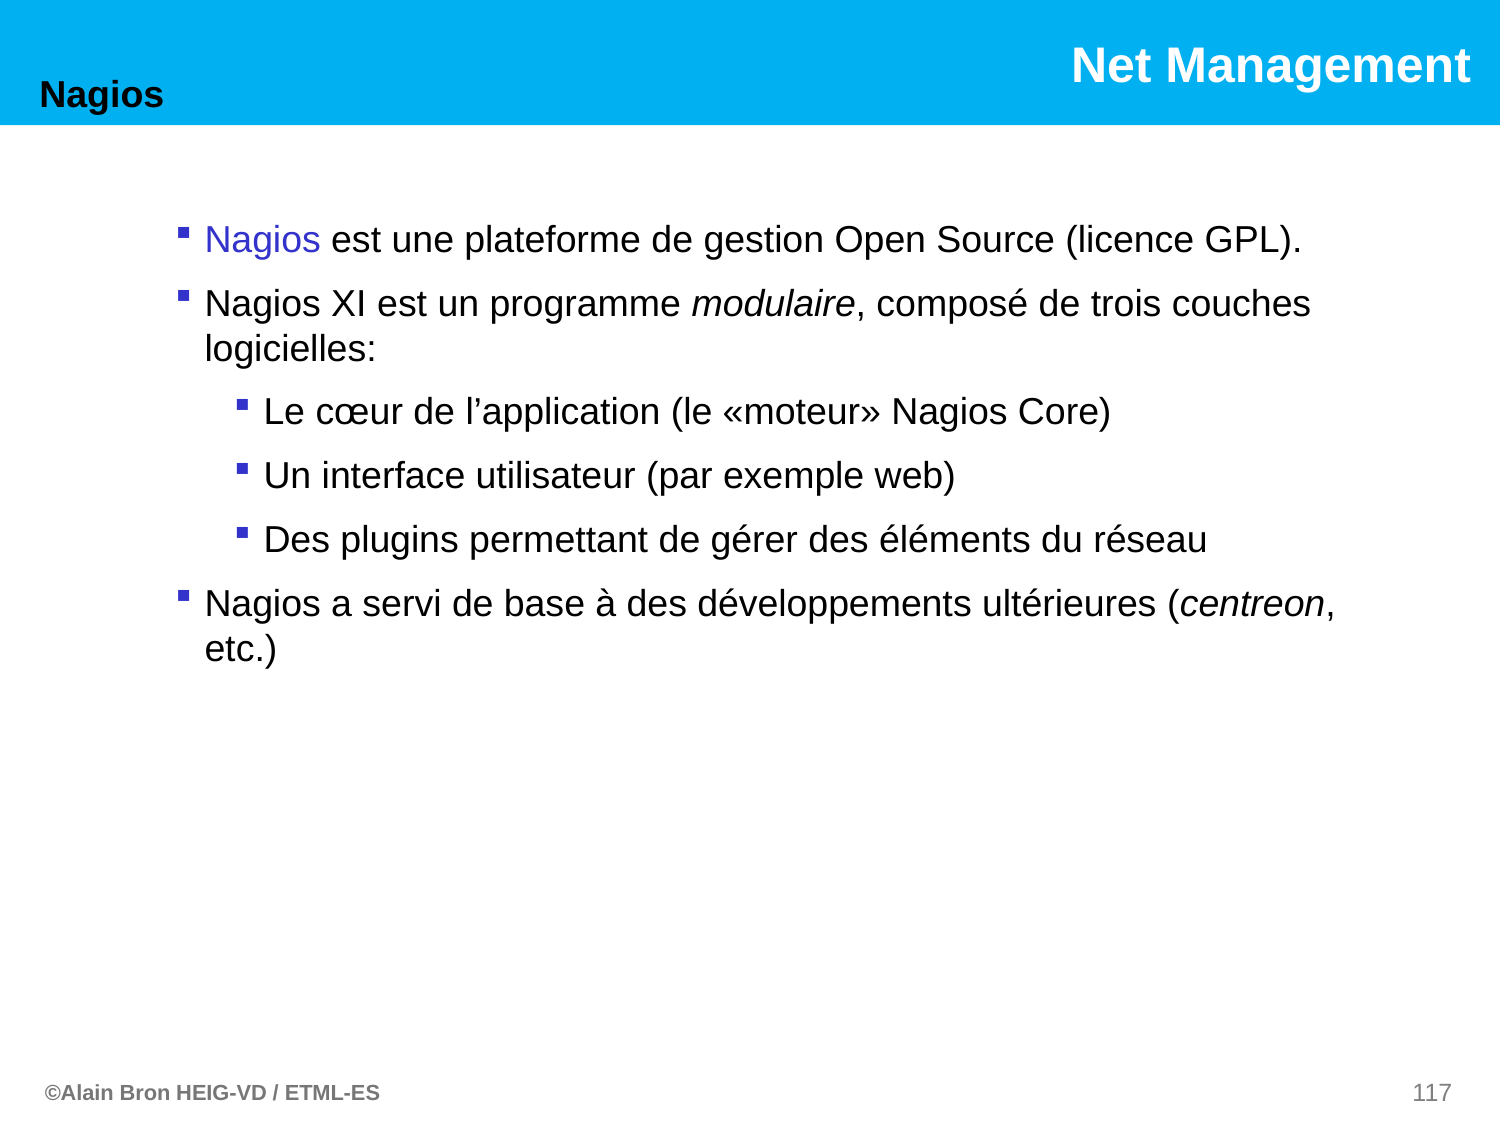

Nagios
Nagios est une plateforme de gestion Open Source (licence GPL).
Nagios XI est un programme modulaire, composé de trois couches logicielles:
Le cœur de l’application (le «moteur» Nagios Core)
Un interface utilisateur (par exemple web)
Des plugins permettant de gérer des éléments du réseau
Nagios a servi de base à des développements ultérieures (centreon, etc.)